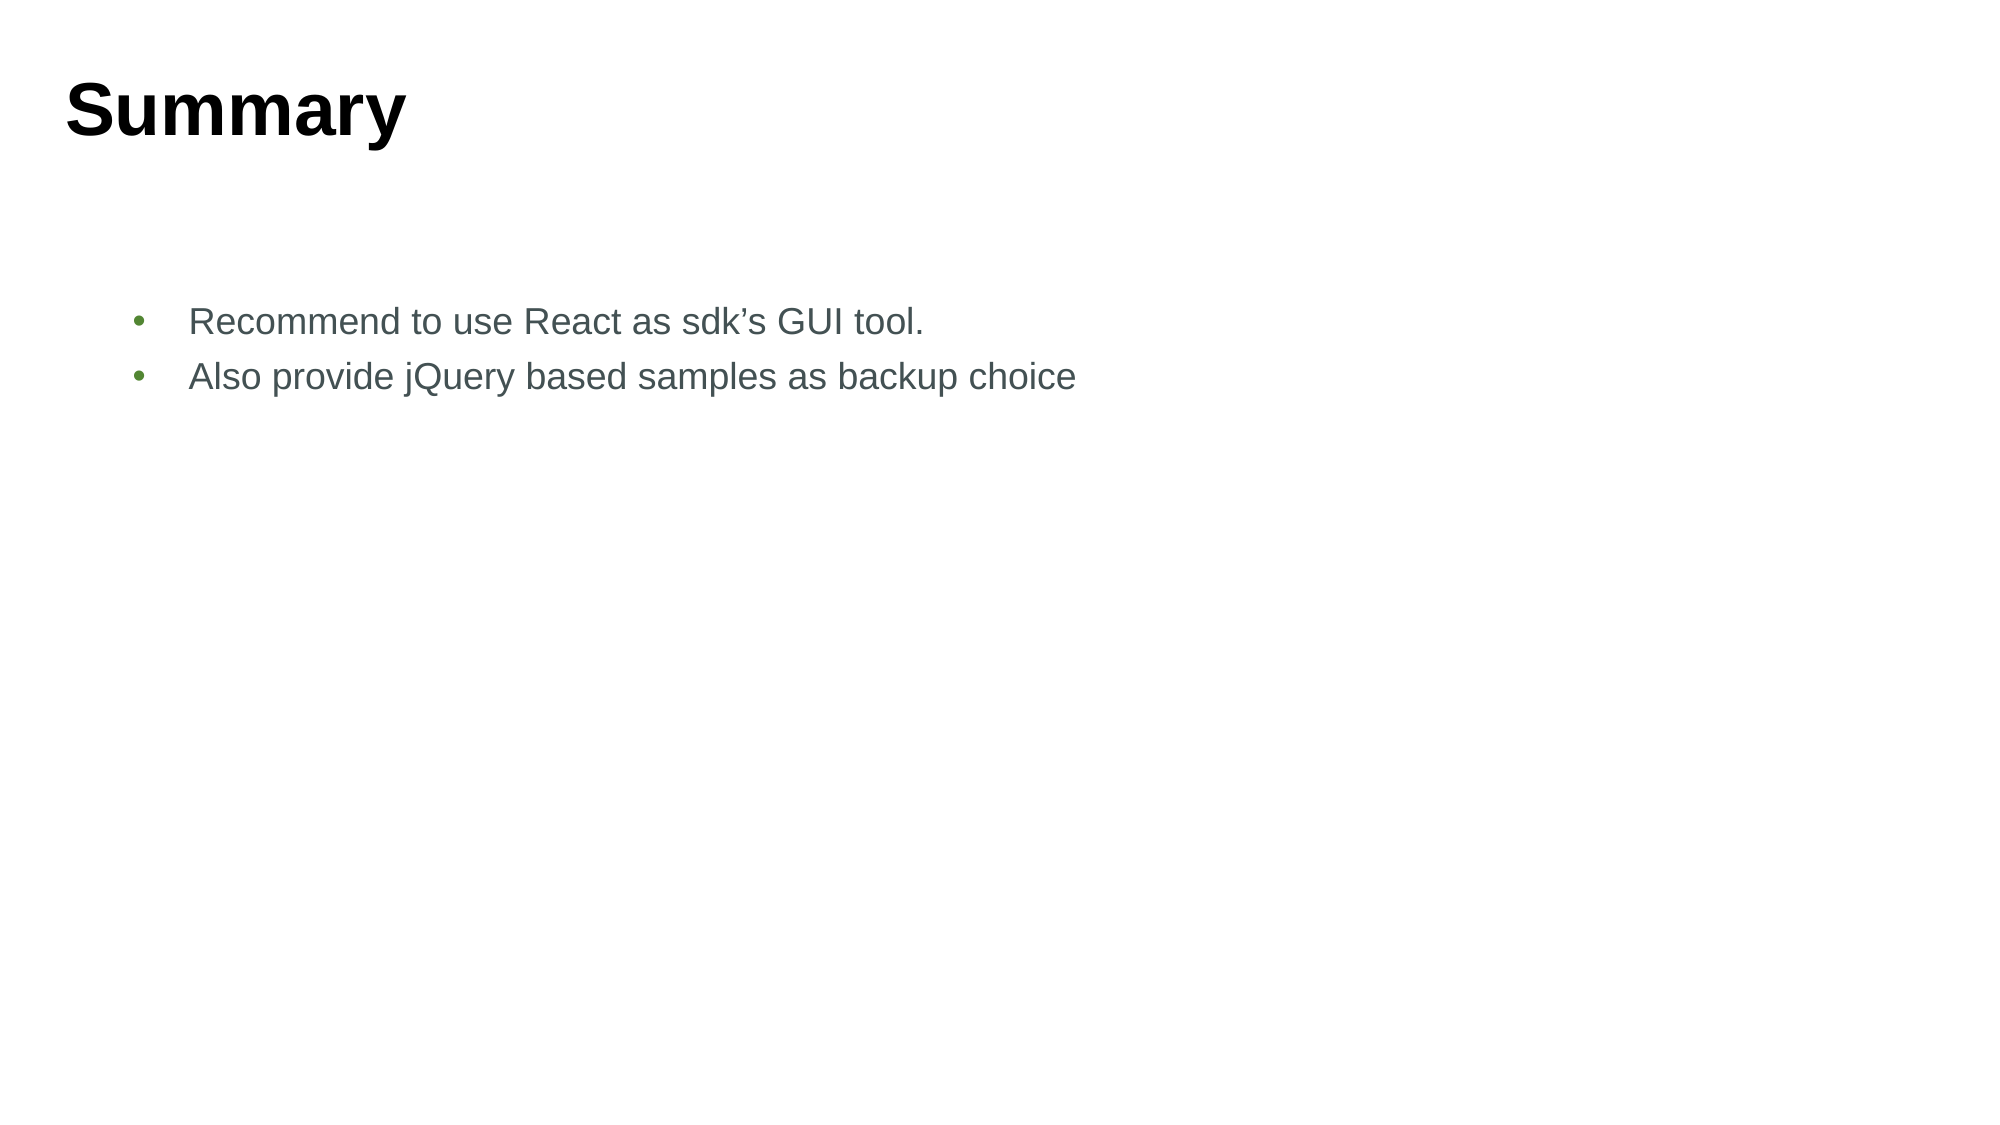

# Summary

Recommend to use React as sdk’s GUI tool.
Also provide jQuery based samples as backup choice